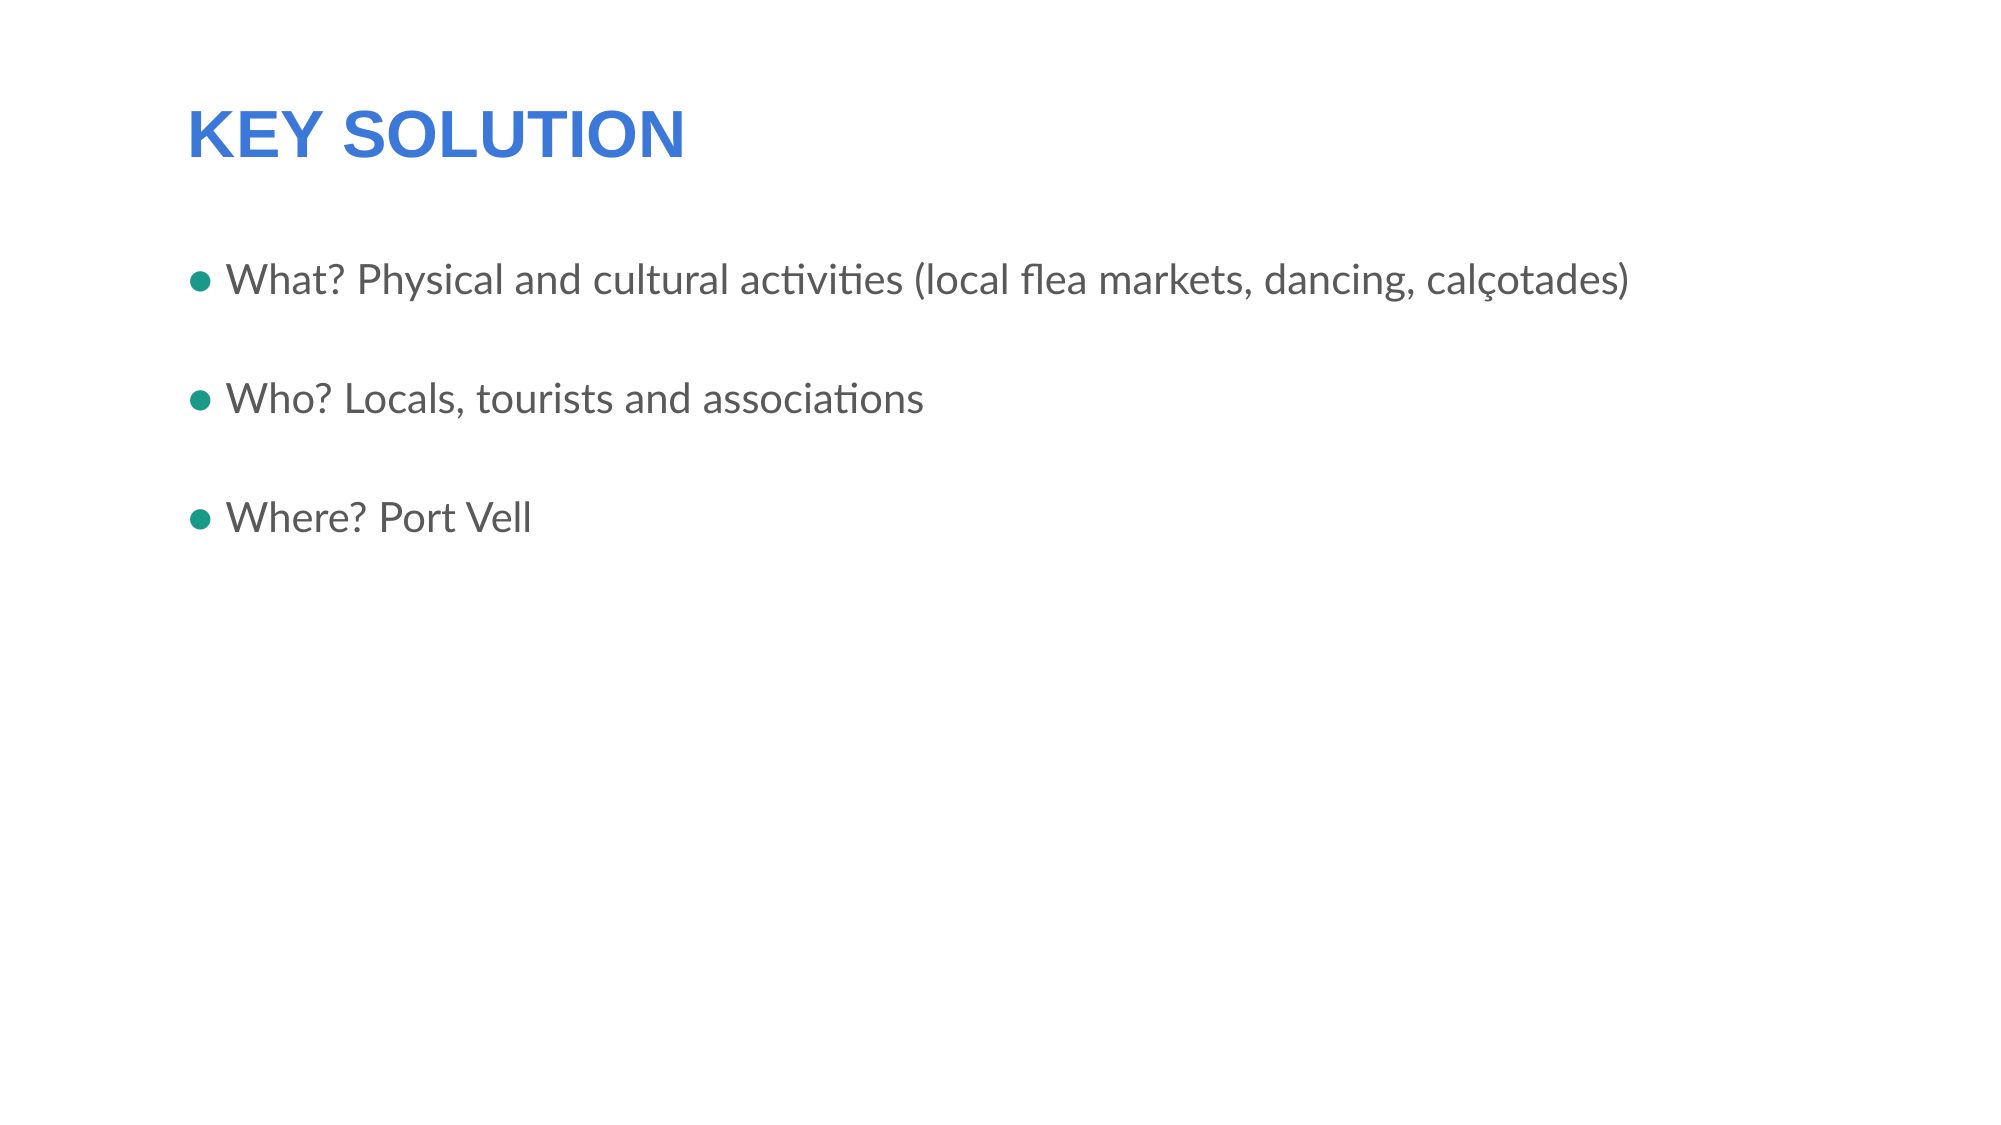

# KEY SOLUTION
What? Physical and cultural activities (local flea markets, dancing, calçotades)

Who? Locals, tourists and associations

Where? Port Vell